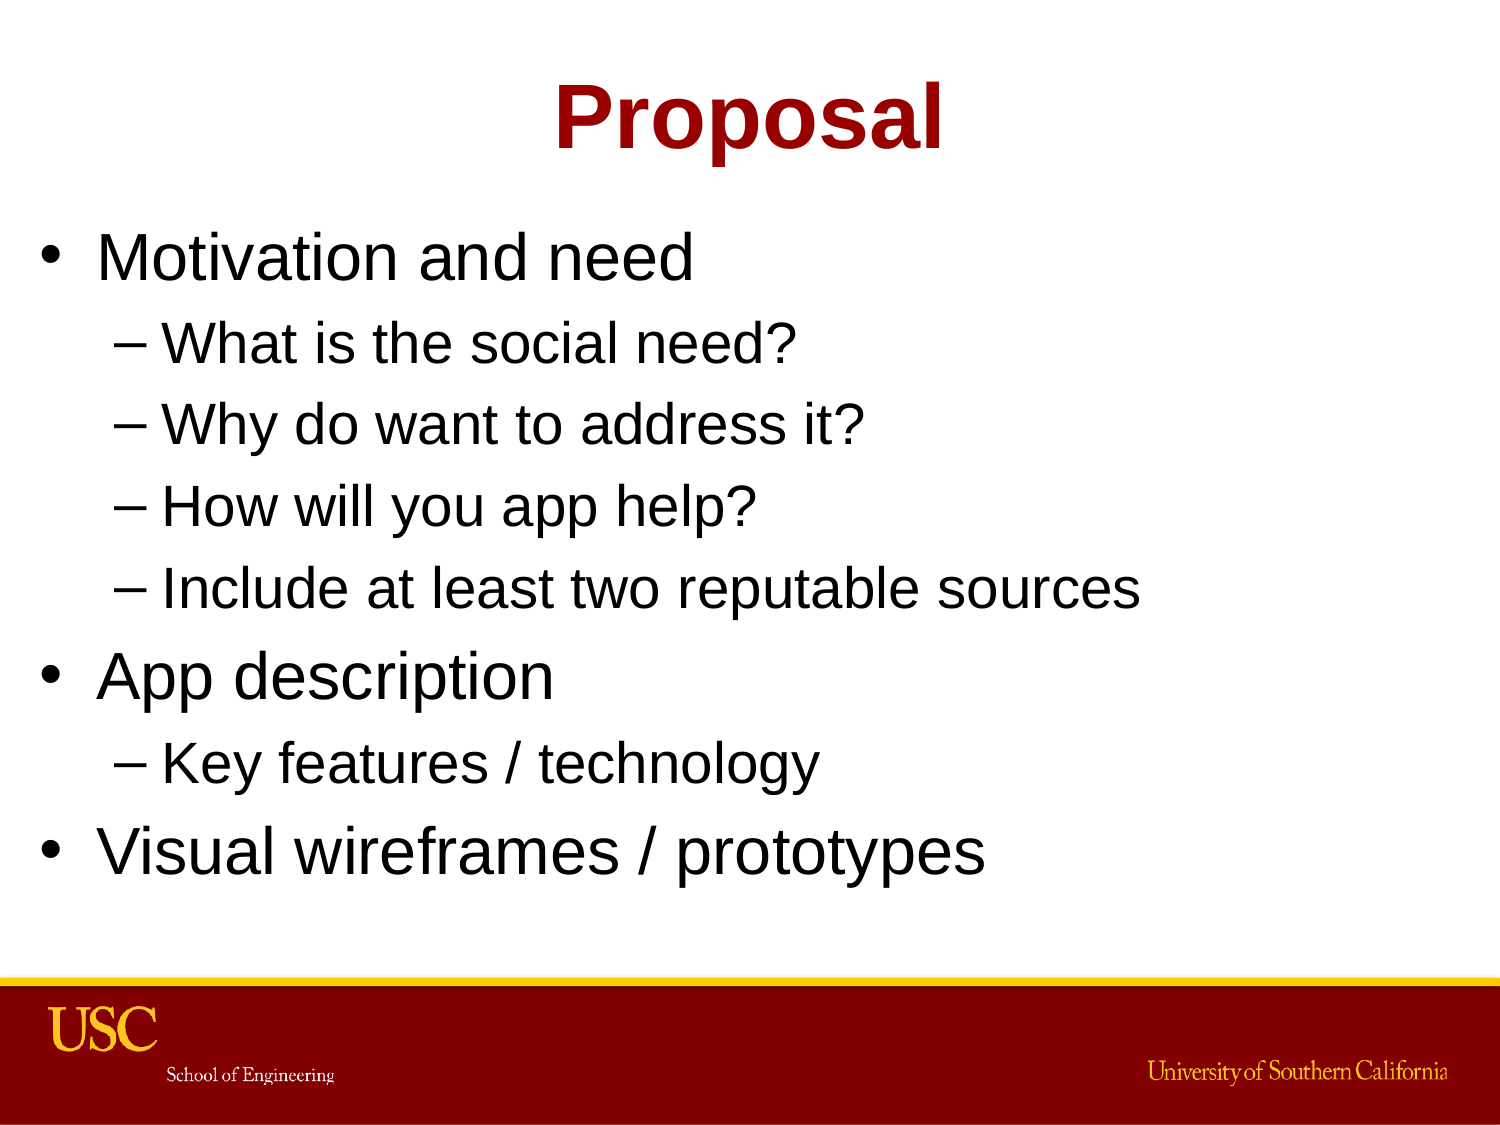

# Proposal
Motivation and need
What is the social need?
Why do want to address it?
How will you app help?
Include at least two reputable sources
App description
Key features / technology
Visual wireframes / prototypes